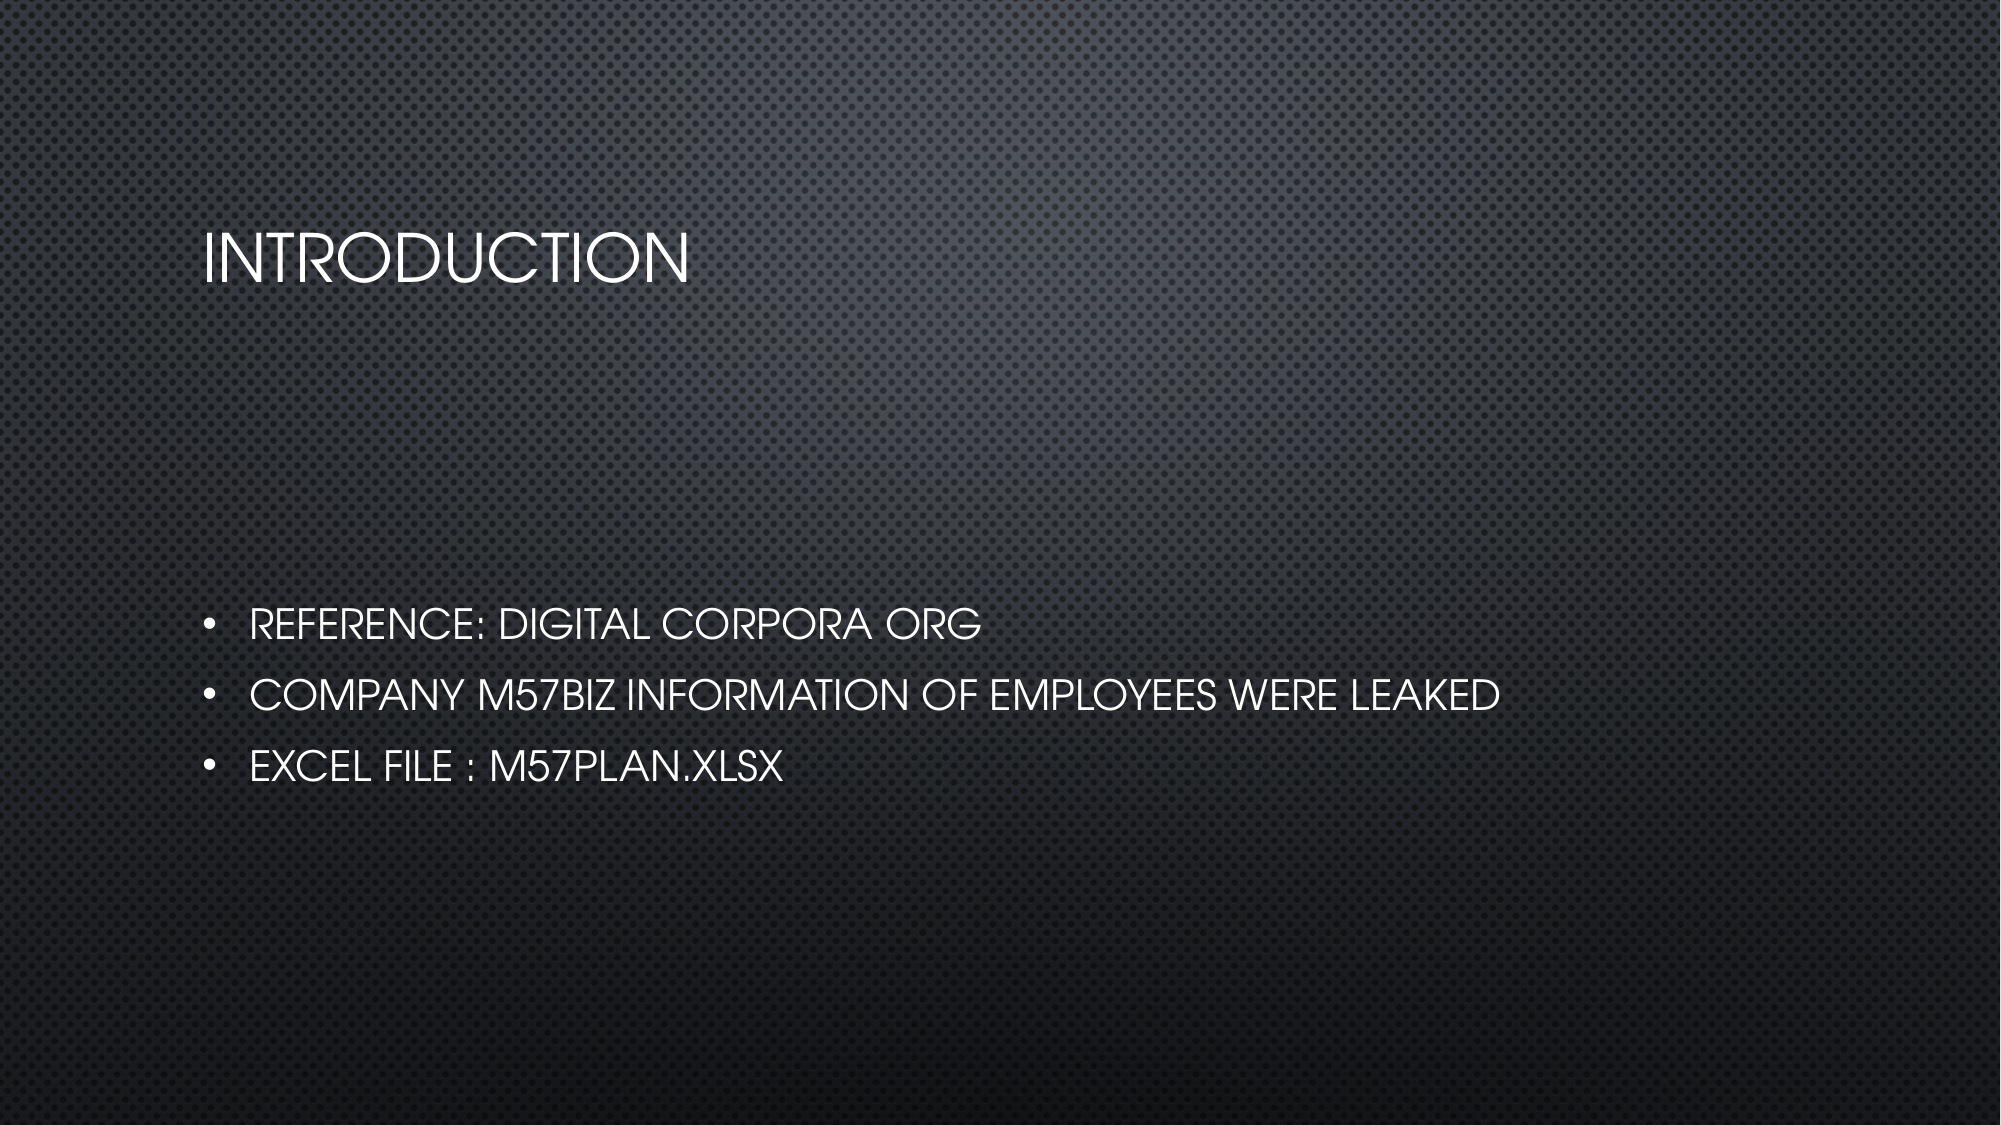

# Introduction
Reference: Digital Corpora org
Company M57BIZ Information of Employees were Leaked
Excel File : m57plan.xlsx